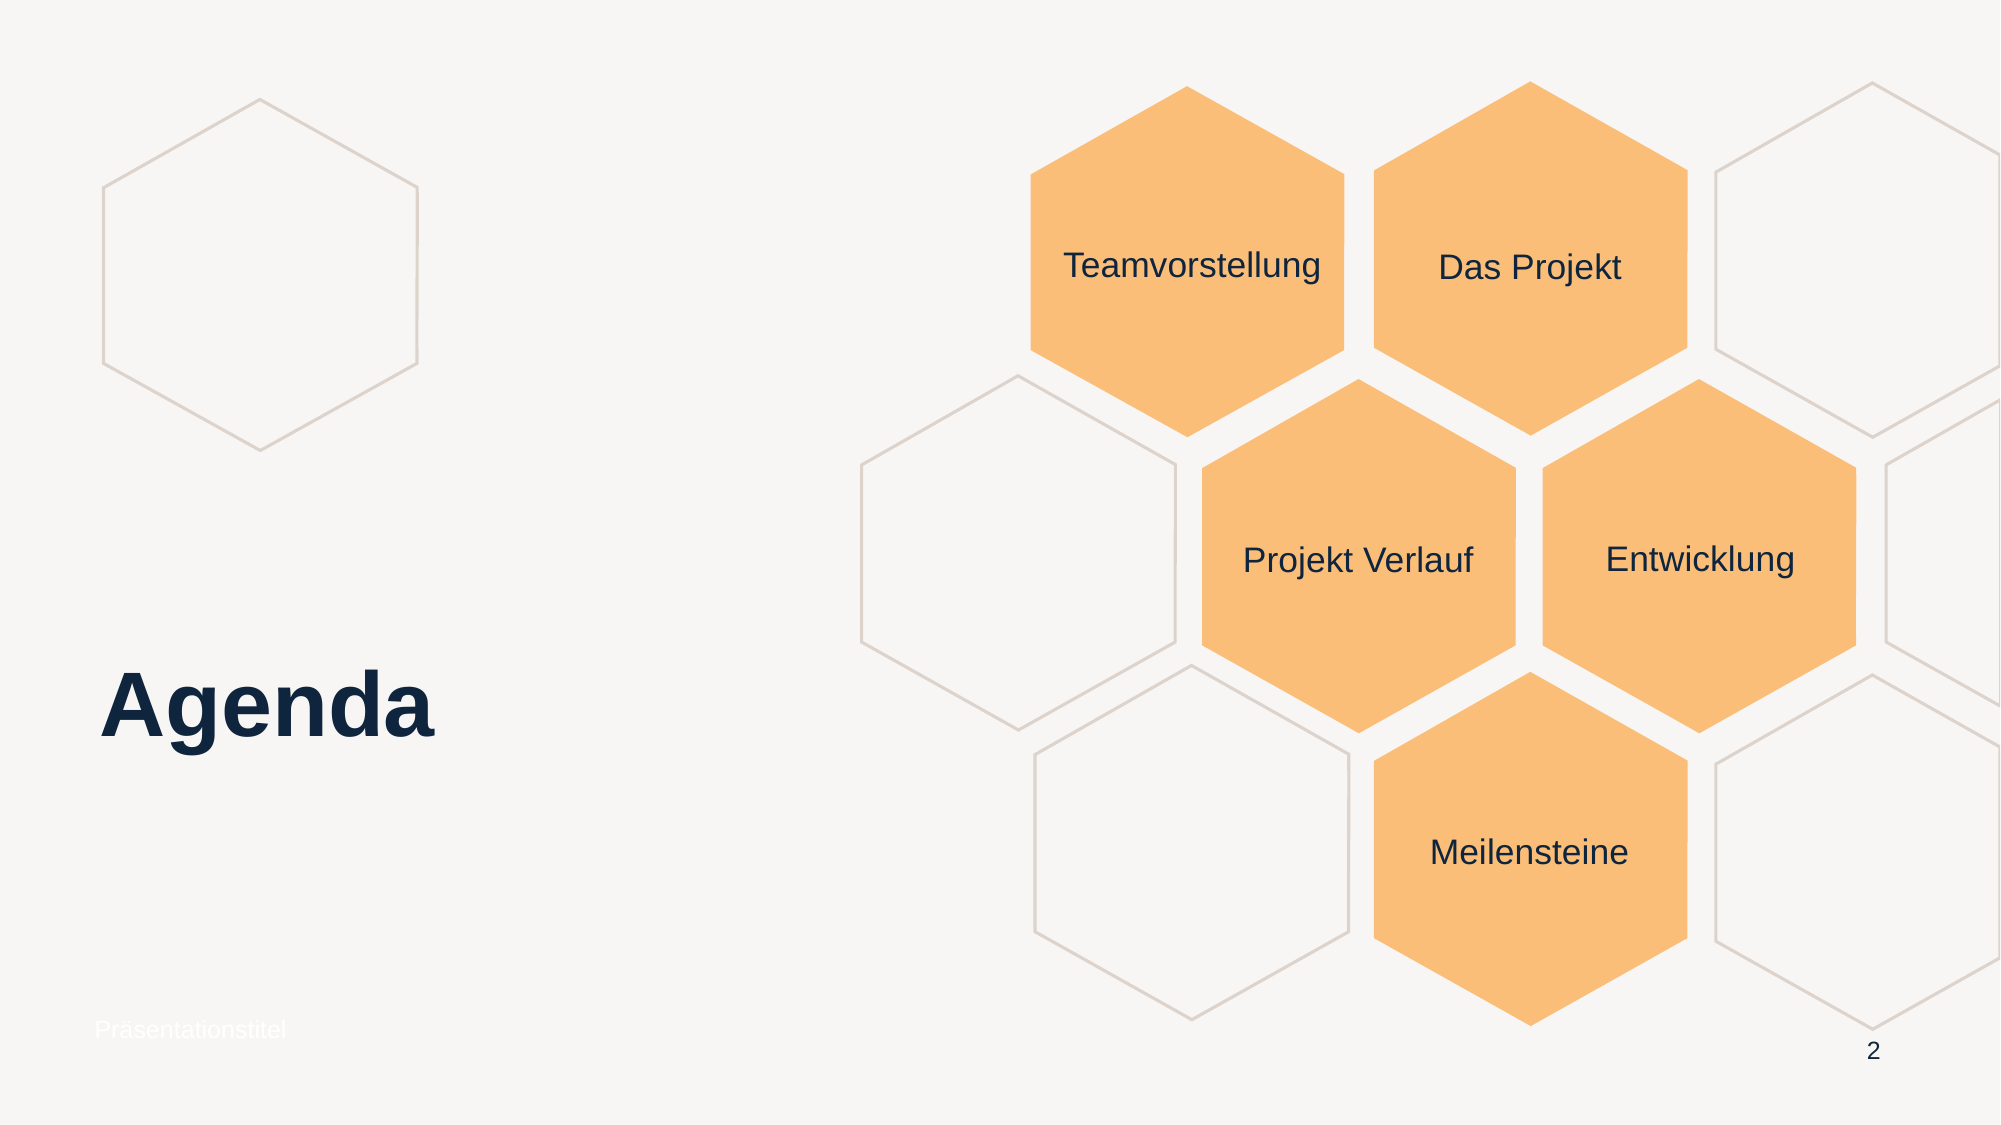

Teamvorstellung
Das Projekt
Entwicklung
Projekt Verlauf
# Agenda
Meilensteine
Präsentationstitel
2